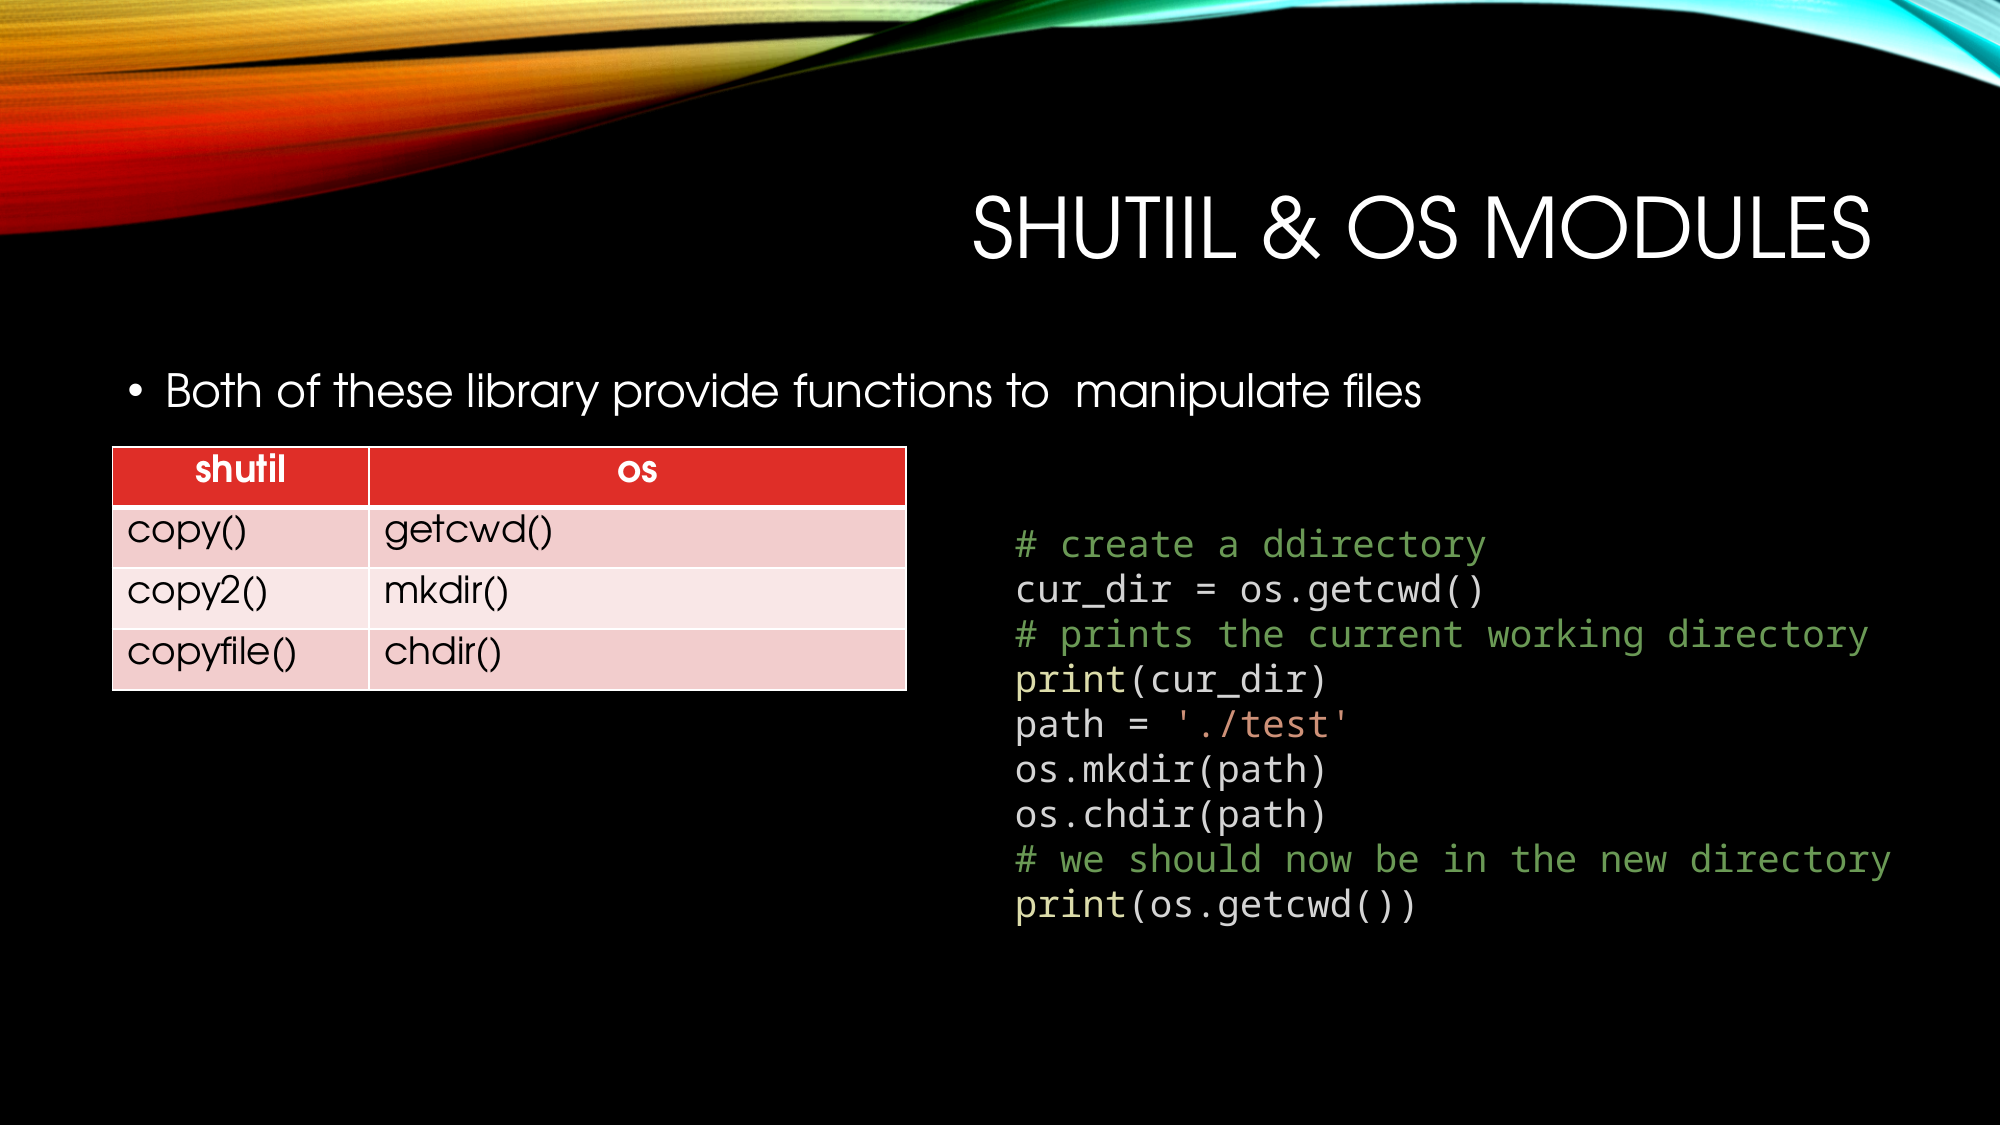

# Shutiil & os modules
Both of these library provide functions to  manipulate files
| shutil | os |
| --- | --- |
| copy() | getcwd() |
| copy2() | mkdir() |
| copyfile() | chdir() |
# create a ddirectory
cur_dir = os.getcwd()
# prints the current working directory
print(cur_dir)
path = './test'
os.mkdir(path)
os.chdir(path)
# we should now be in the new directory
print(os.getcwd())